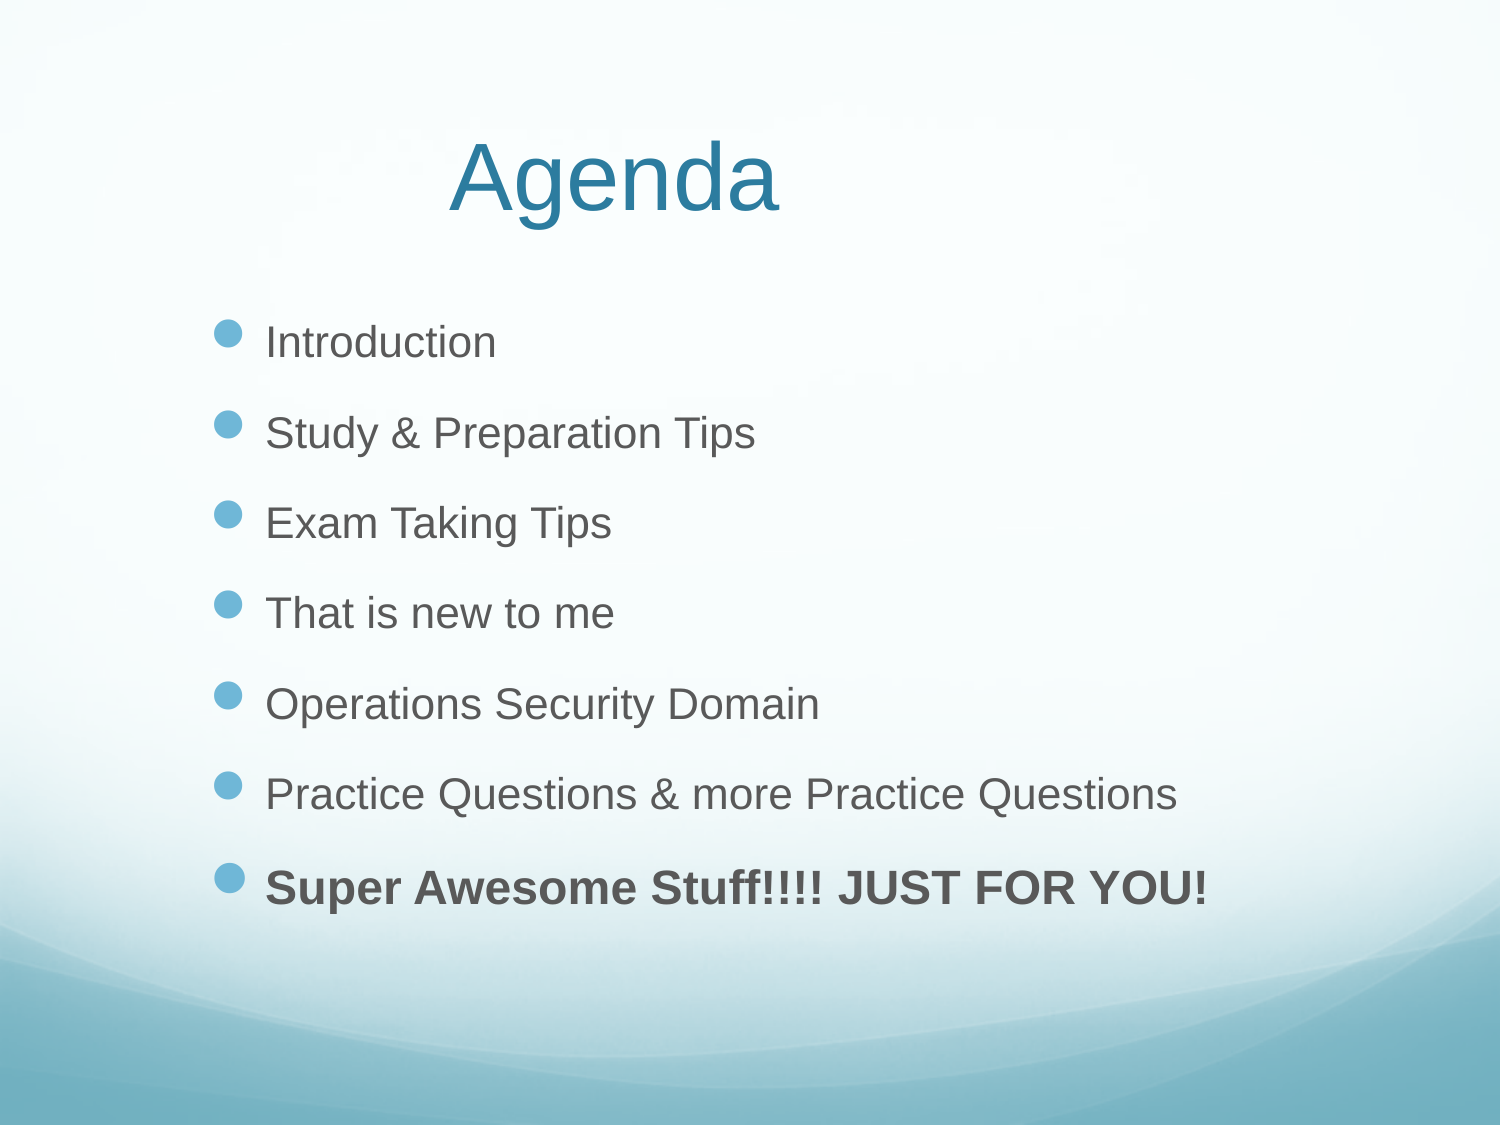

# Agenda

Introduction
Study & Preparation Tips
Exam Taking Tips
That is new to me
Operations Security Domain
Practice Questions & more Practice Questions
Super Awesome Stuff!!!! JUST FOR YOU!